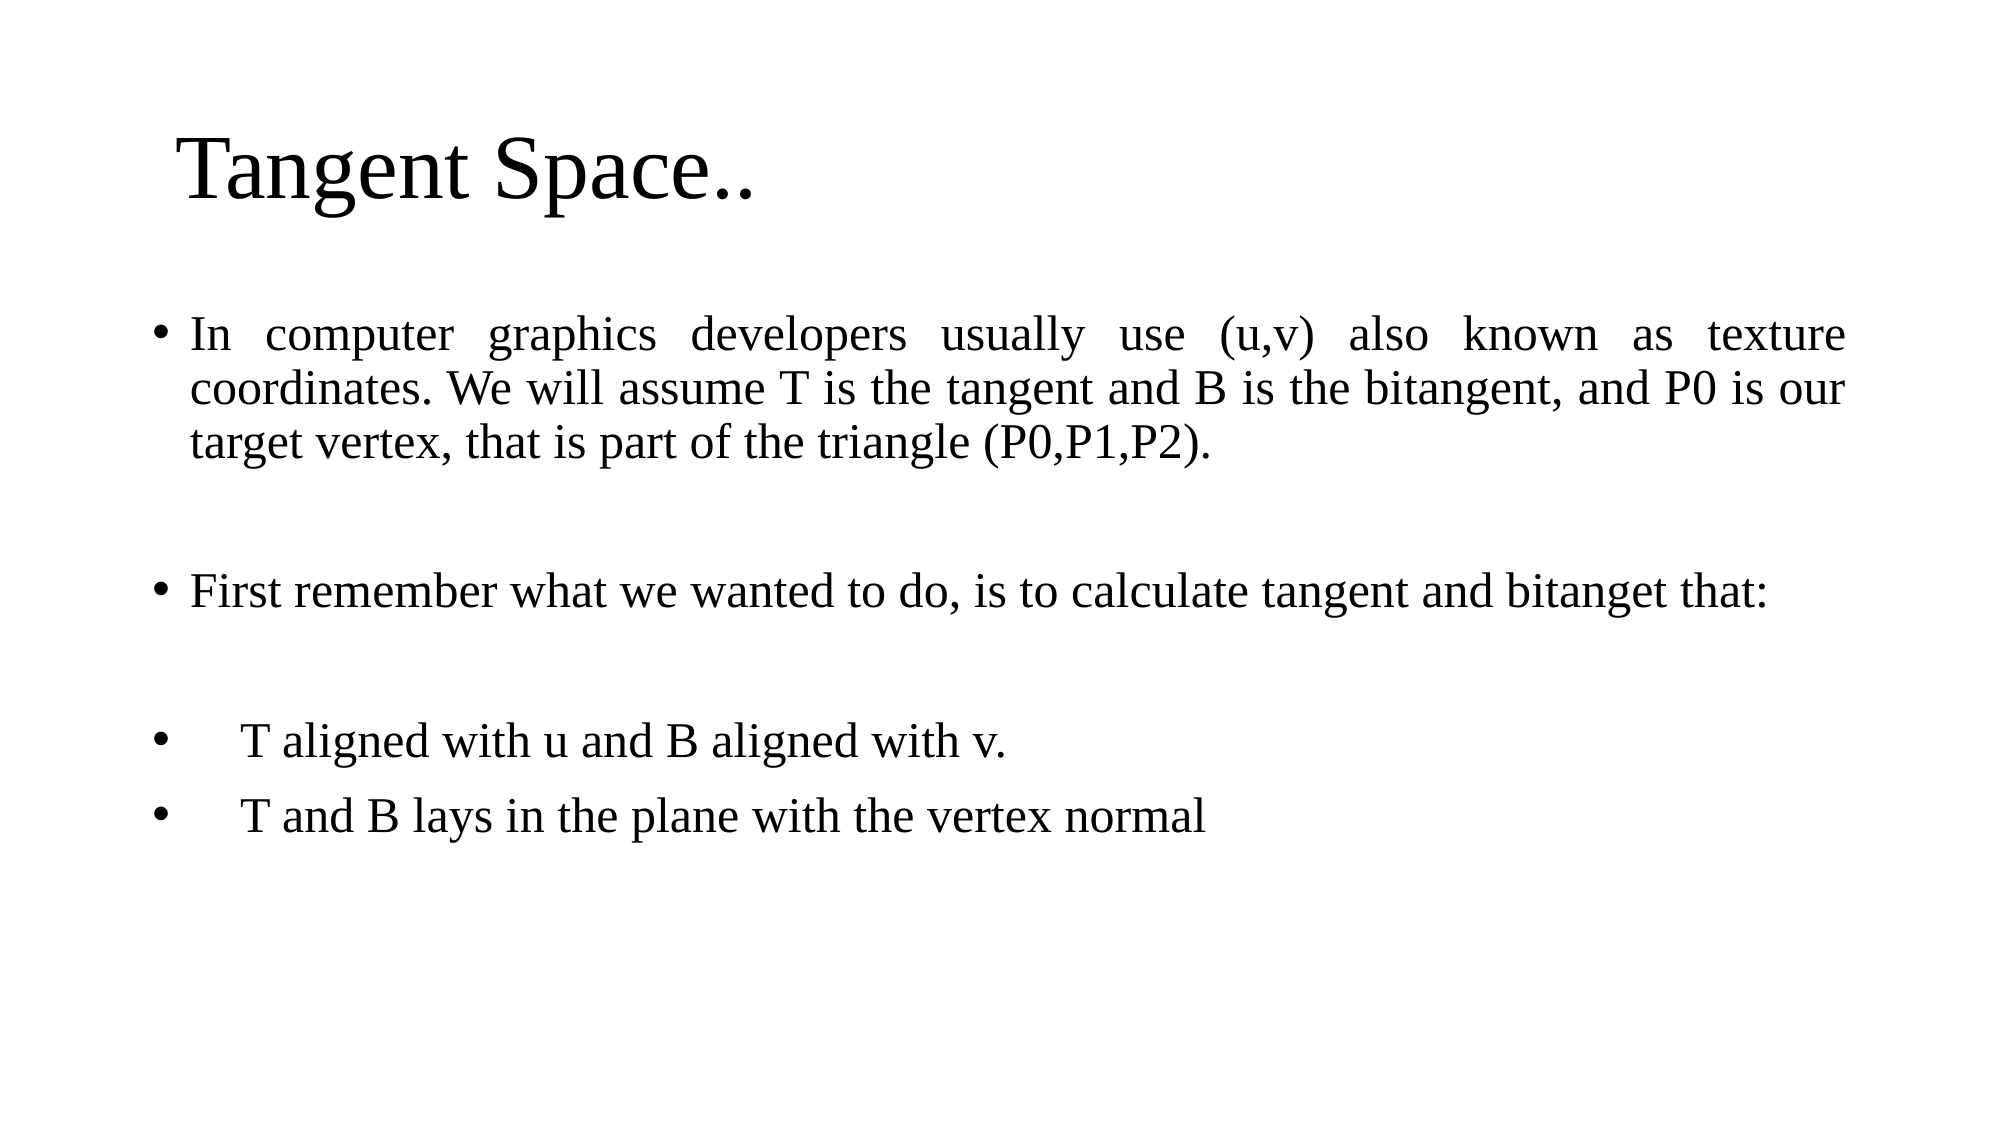

# Tangent Space..
In computer graphics developers usually use (u,v) also known as texture coordinates. We will assume T is the tangent and B is the bitangent, and P0 is our target vertex, that is part of the triangle (P0,P1,P2).

First remember what we wanted to do, is to calculate tangent and bitanget that:

    T aligned with u and B aligned with v.
    T and B lays in the plane with the vertex normal